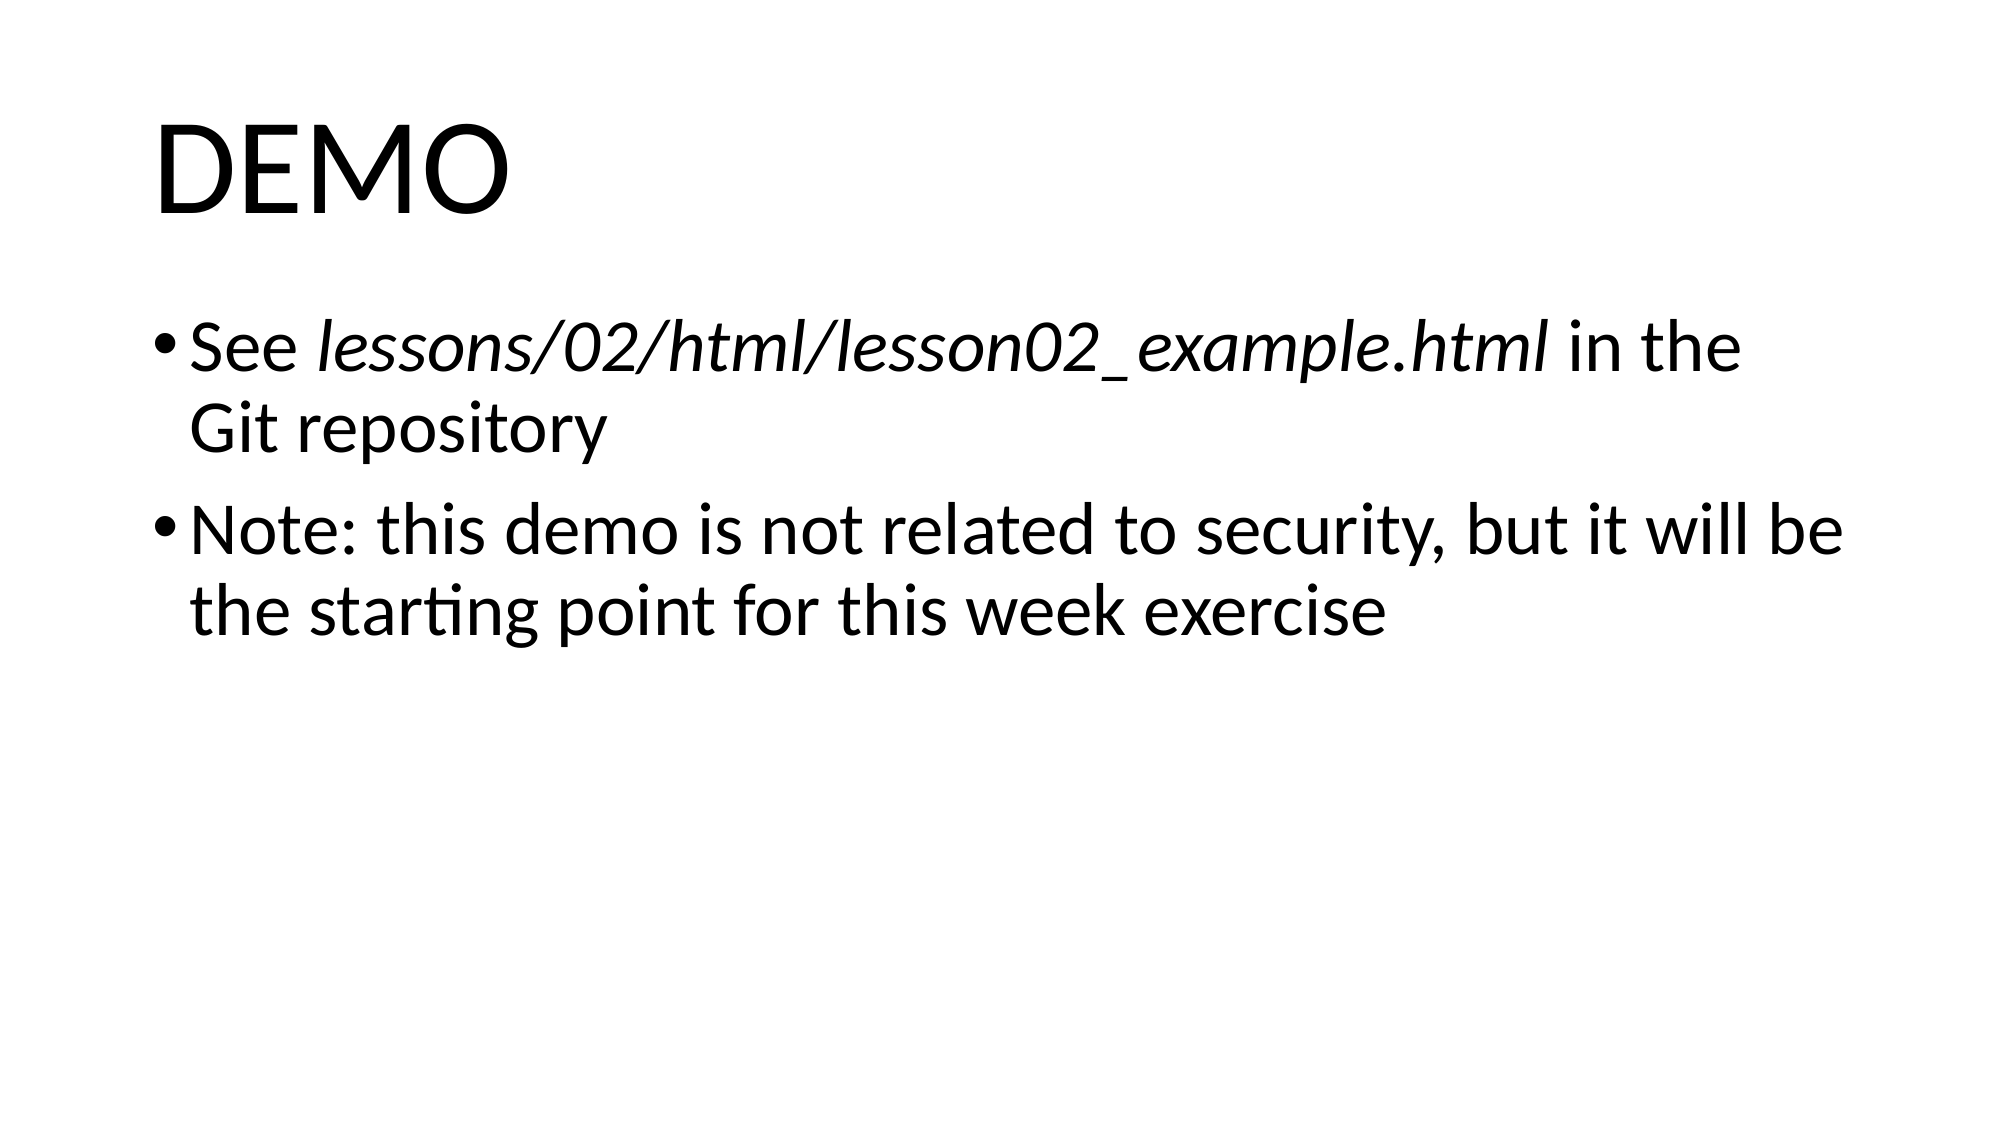

# DEMO
See lessons/02/html/lesson02_example.html in the Git repository
Note: this demo is not related to security, but it will be the starting point for this week exercise